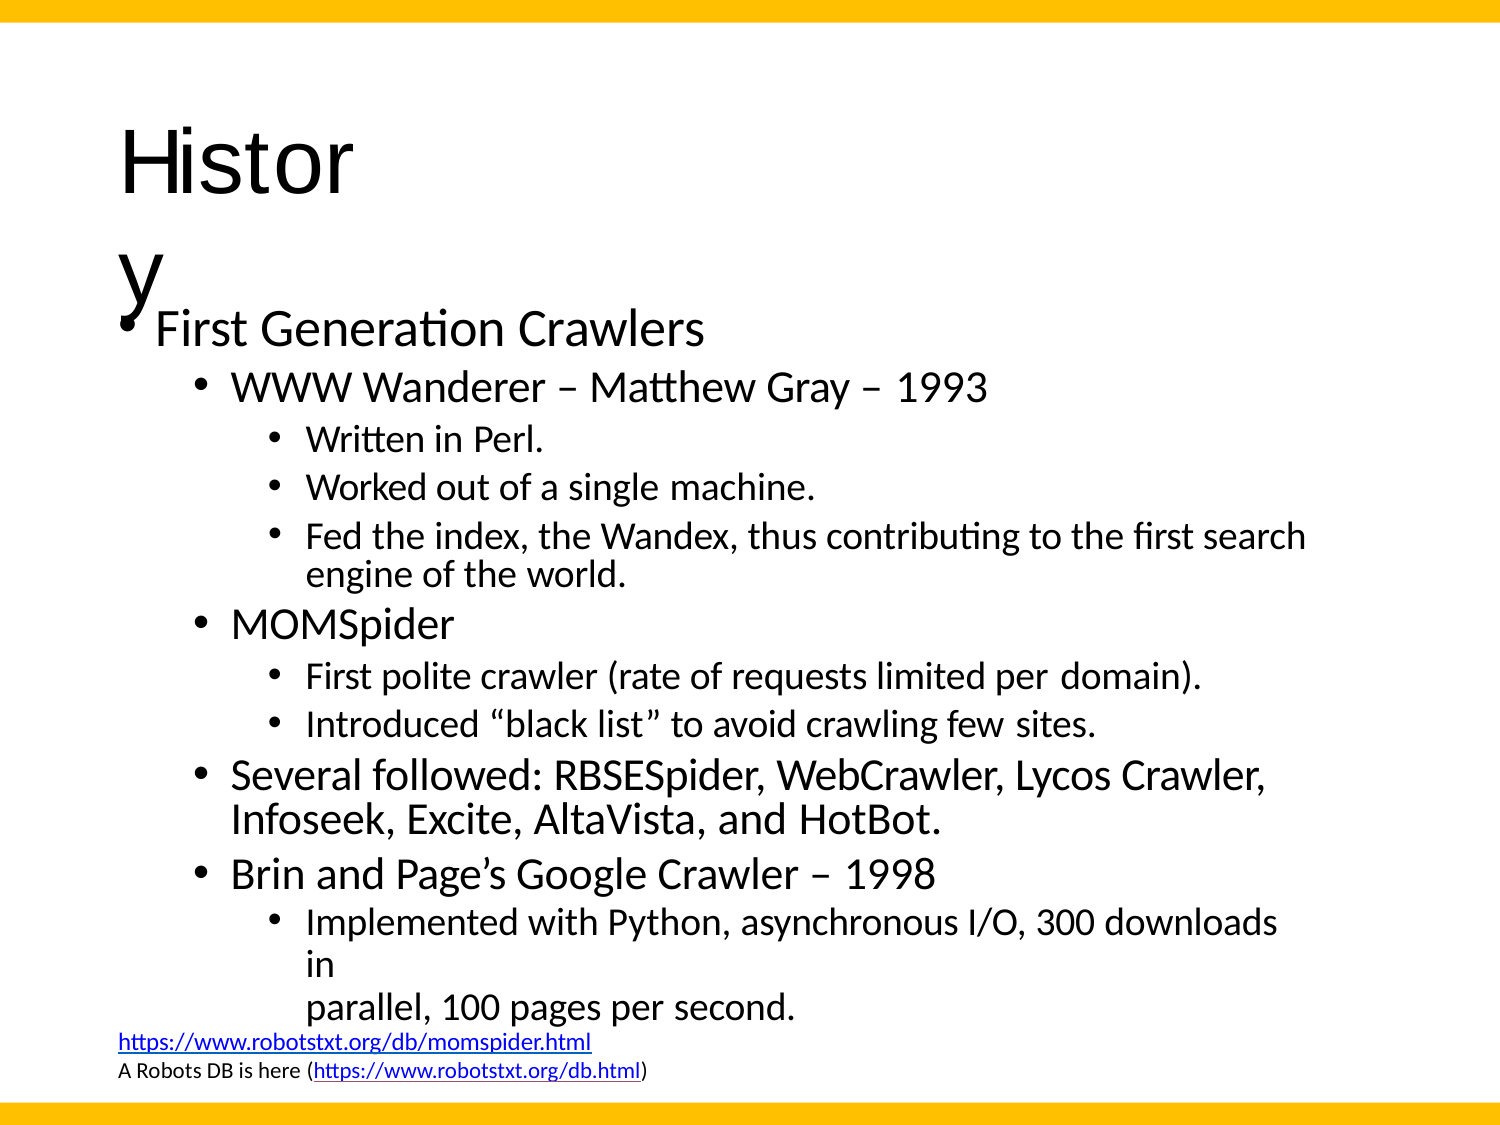

# History
First Generation Crawlers
WWW Wanderer – Matthew Gray – 1993
Written in Perl.
Worked out of a single machine.
Fed the index, the Wandex, thus contributing to the first search  engine of the world.
MOMSpider
First polite crawler (rate of requests limited per domain).
Introduced “black list” to avoid crawling few sites.
Several followed: RBSESpider, WebCrawler, Lycos Crawler,  Infoseek, Excite, AltaVista, and HotBot.
Brin and Page’s Google Crawler – 1998
Implemented with Python, asynchronous I/O, 300 downloads in
parallel, 100 pages per second.
https://www.robotstxt.org/db/momspider.html
A Robots DB is here (https://www.robotstxt.org/db.html)